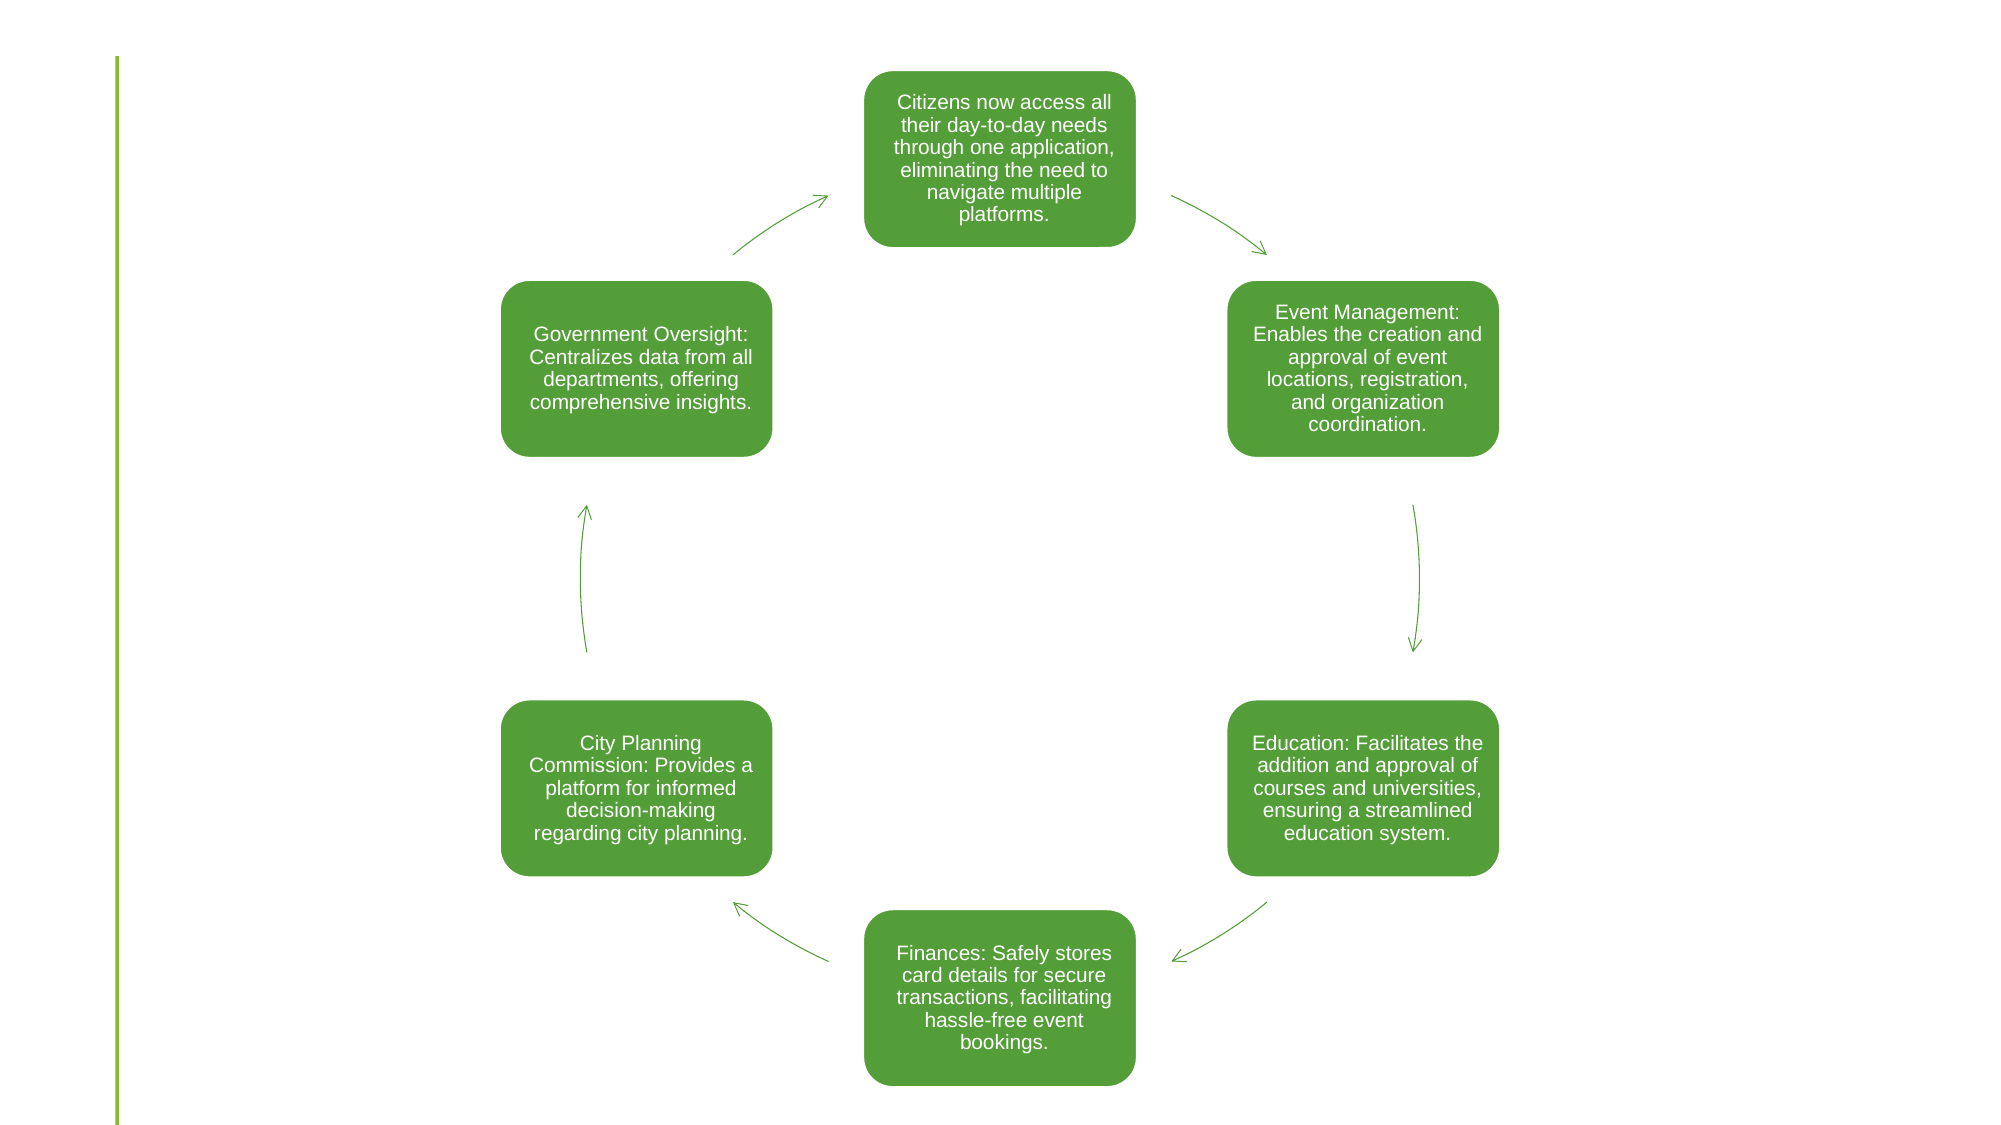

Citizens now access all their day-to-day needs through one application, eliminating the need to navigate multiple platforms.
Event Management: Enables the creation and approval of event locations, registration, and organization coordination.
Education: Facilitates the addition and approval of courses and universities, ensuring a streamlined education system.
Finances: Safely stores card details for secure transactions, facilitating hassle-free event bookings.
City Planning Commission: Provides a platform for informed decision-making regarding city planning.
Government Oversight: Centralizes data from all departments, offering comprehensive insights.